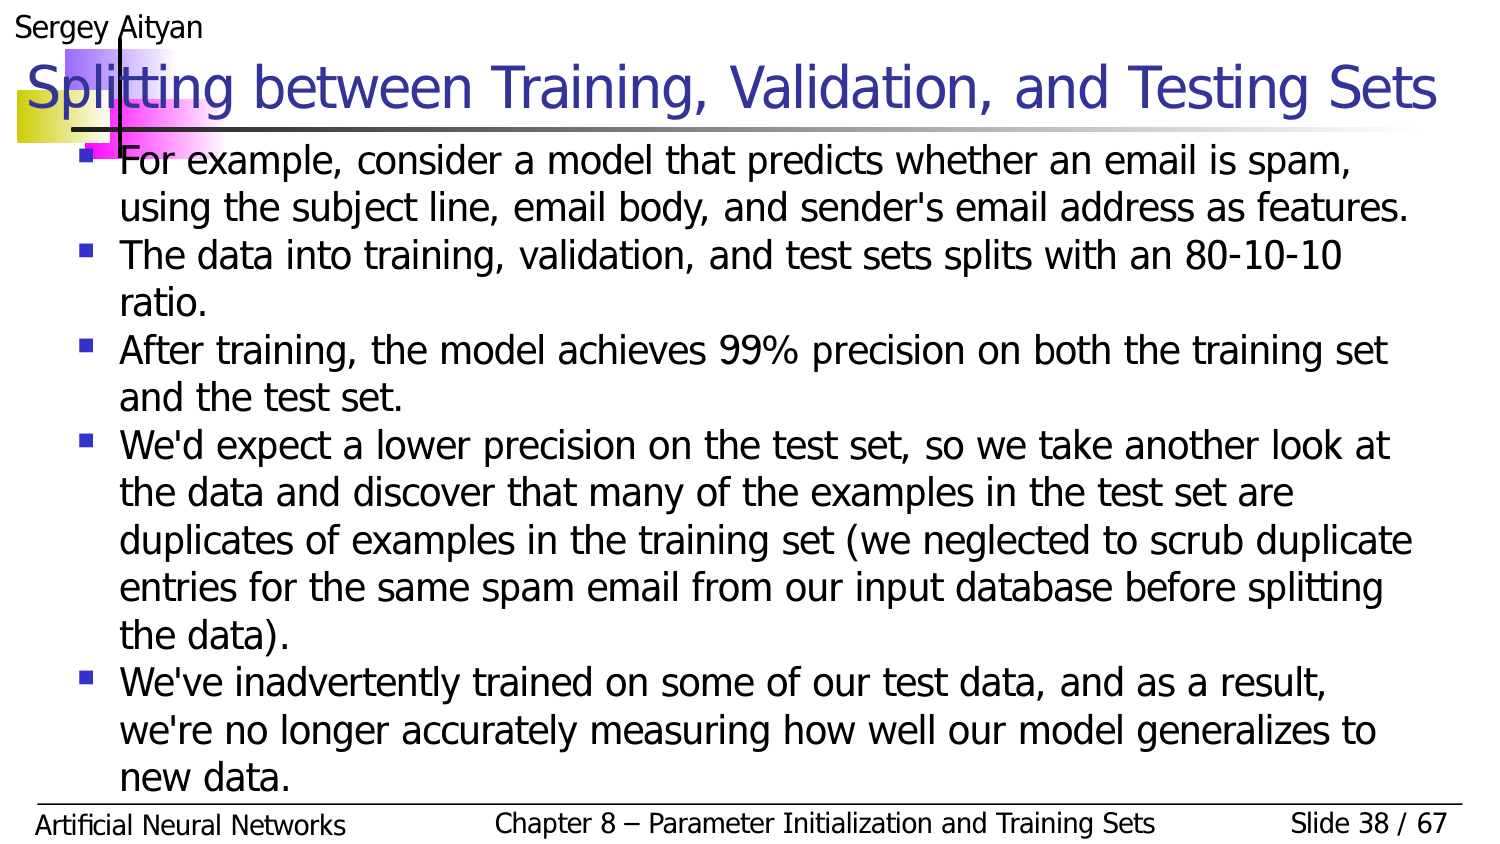

# Splitting between Training, Validation, and Testing Sets
For example, consider a model that predicts whether an email is spam, using the subject line, email body, and sender's email address as features.
The data into training, validation, and test sets splits with an 80-10-10 ratio.
After training, the model achieves 99% precision on both the training set and the test set.
We'd expect a lower precision on the test set, so we take another look at the data and discover that many of the examples in the test set are duplicates of examples in the training set (we neglected to scrub duplicate entries for the same spam email from our input database before splitting the data).
We've inadvertently trained on some of our test data, and as a result, we're no longer accurately measuring how well our model generalizes to new data.